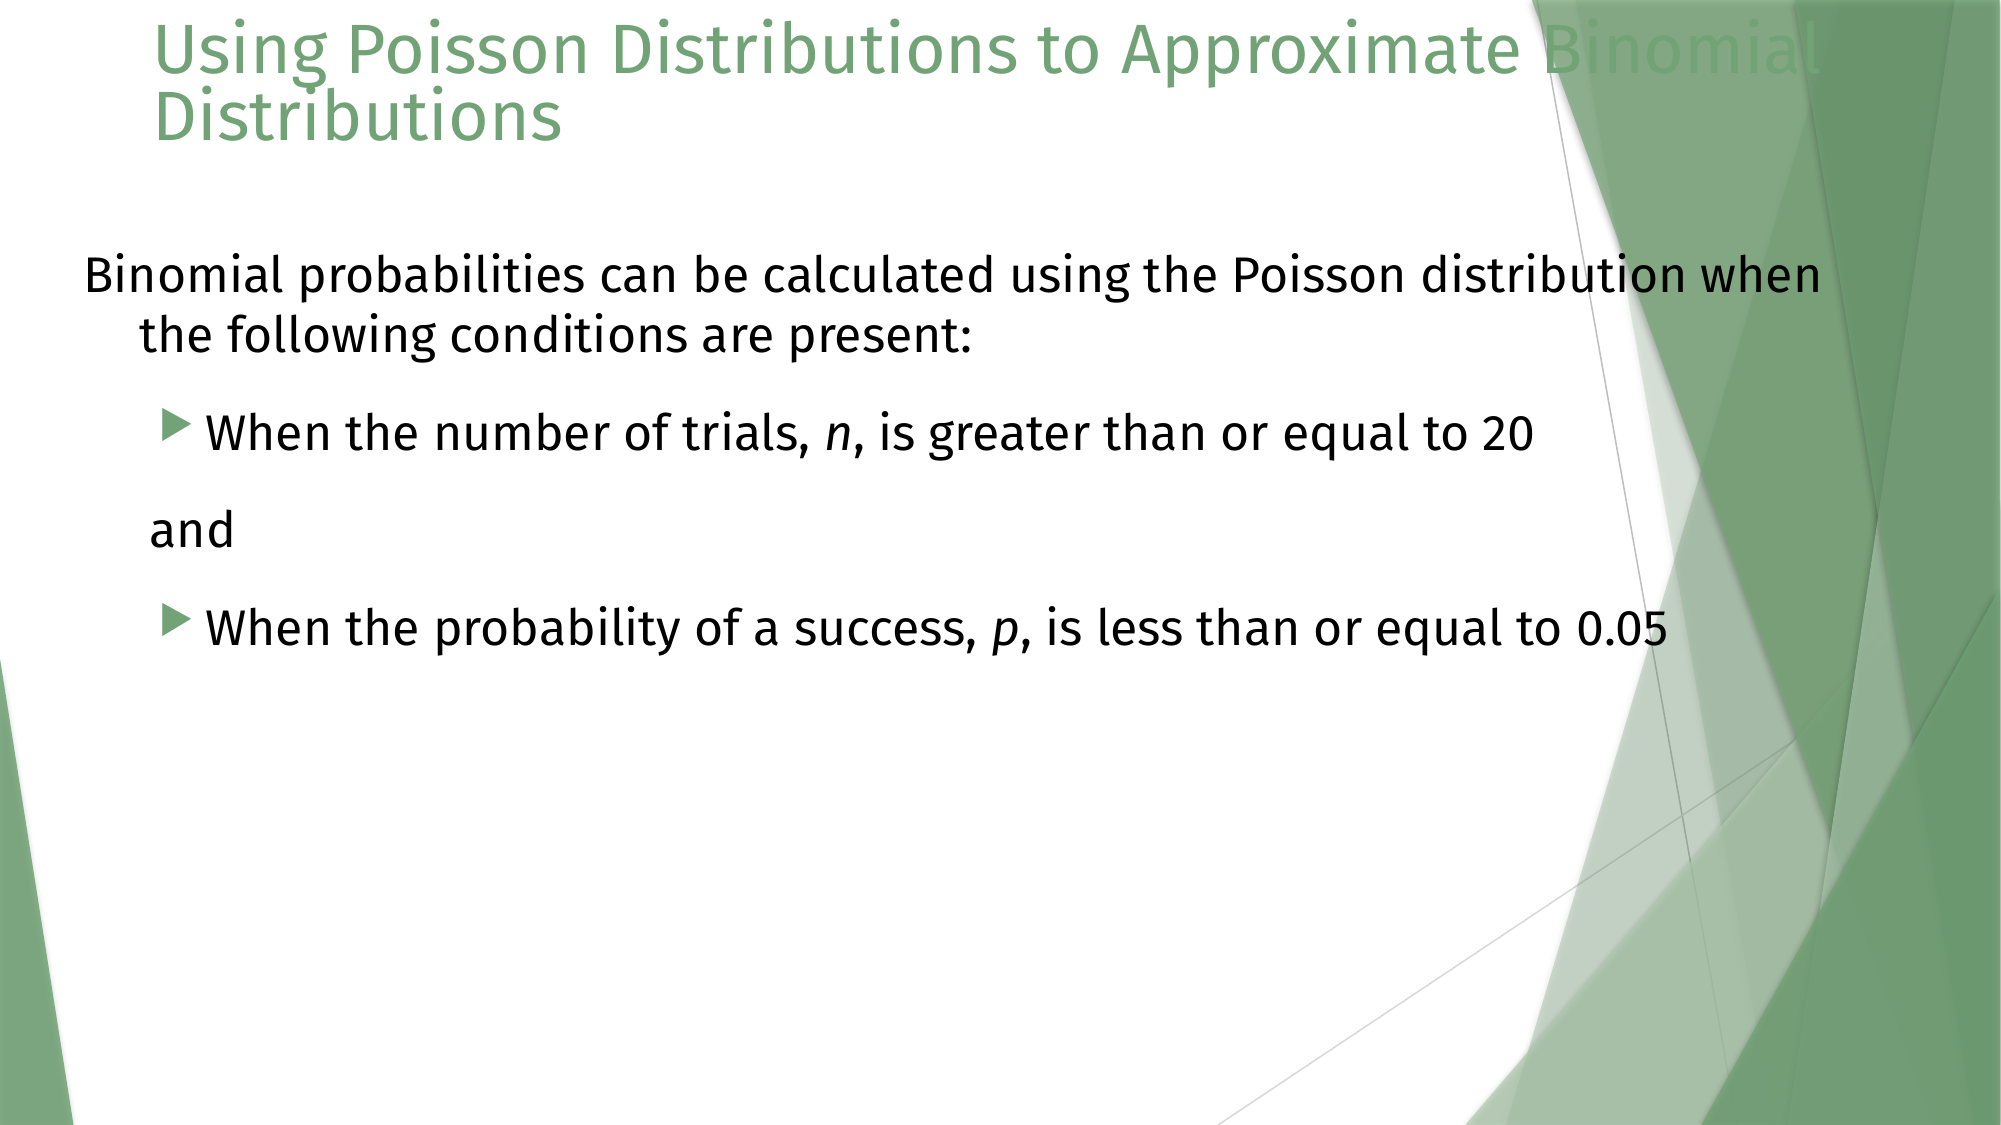

# Using Poisson Distributions to Approximate Binomial Distributions
Binomial probabilities can be calculated using the Poisson distribution when the following conditions are present:
When the number of trials, n, is greater than or equal to 20
     and
When the probability of a success, p, is less than or equal to 0.05